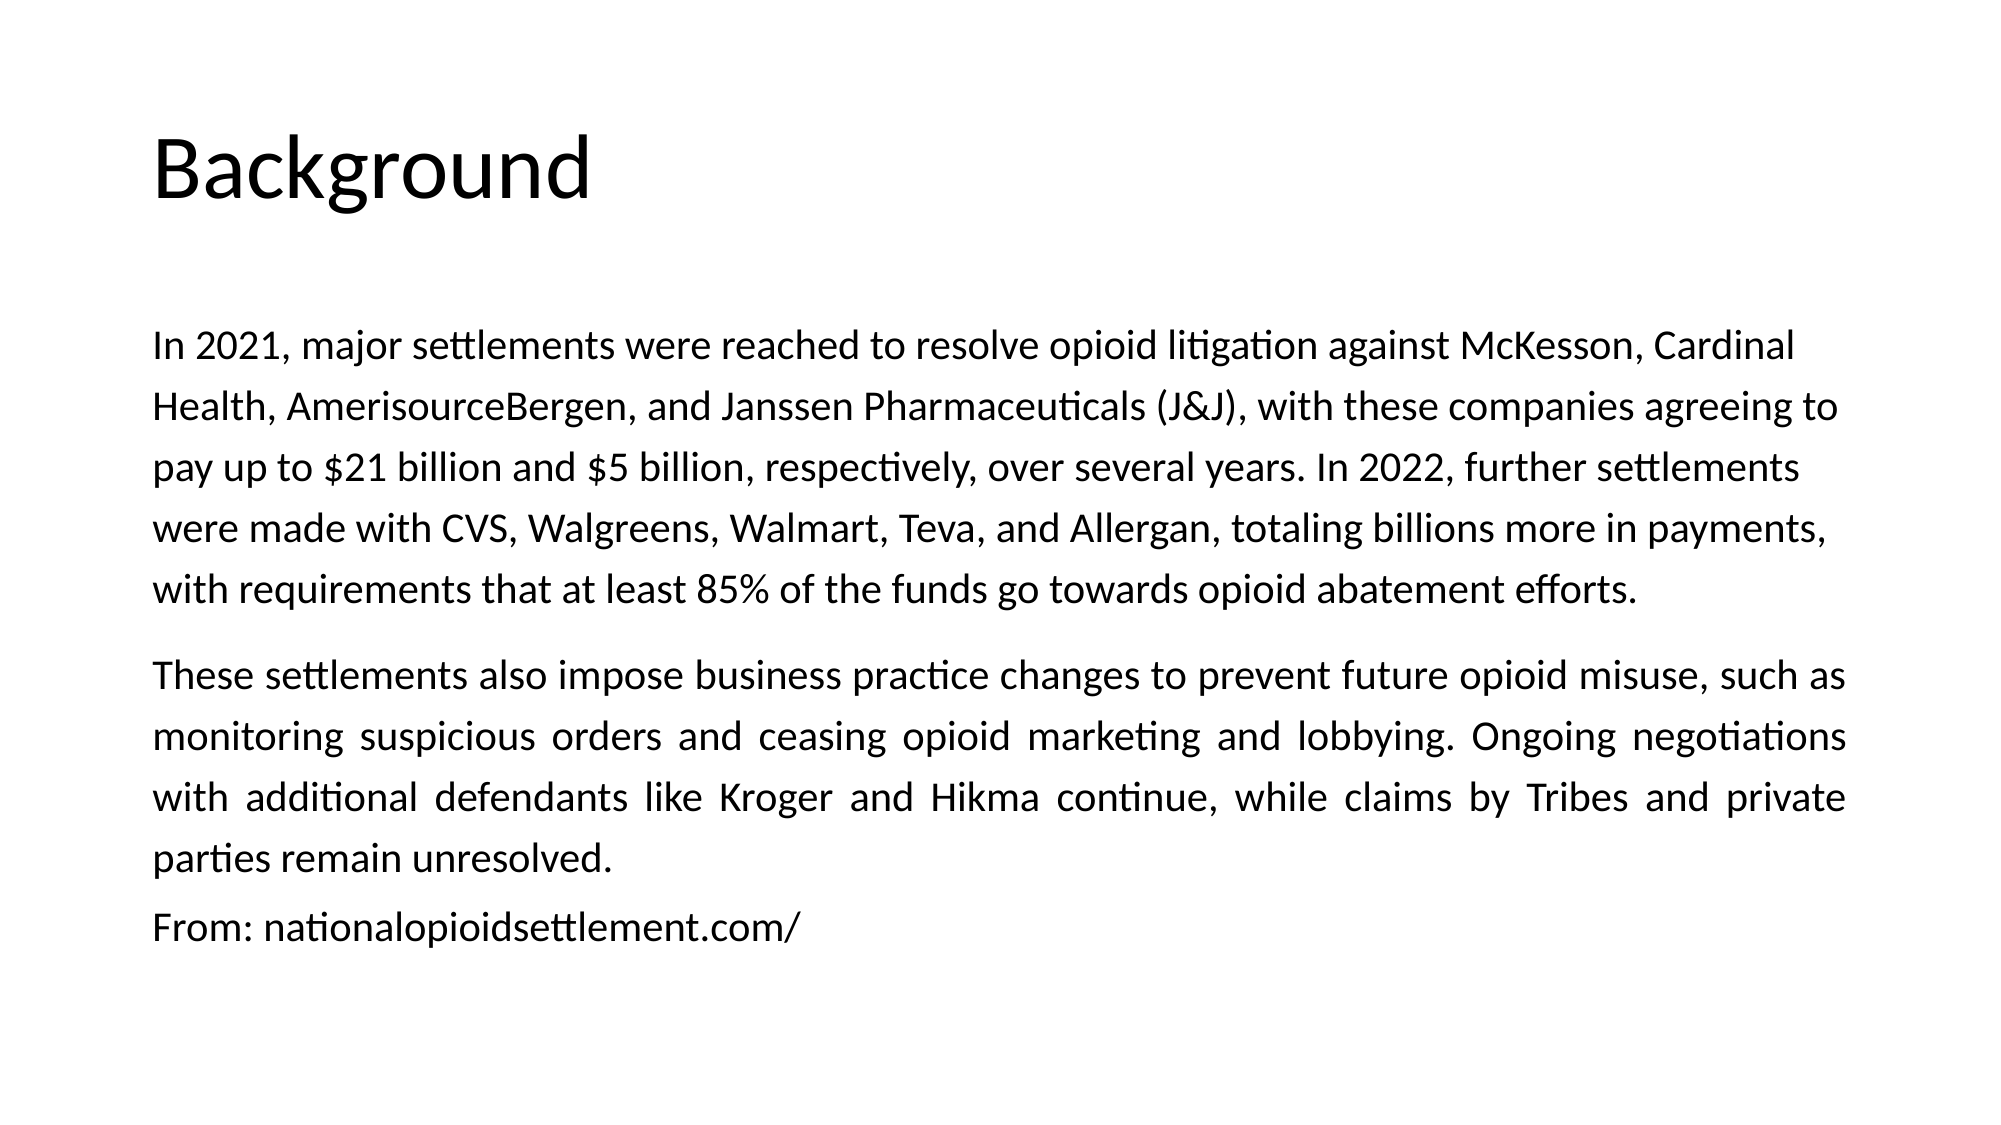

# Background
In 2021, major settlements were reached to resolve opioid litigation against McKesson, Cardinal Health, AmerisourceBergen, and Janssen Pharmaceuticals (J&J), with these companies agreeing to pay up to $21 billion and $5 billion, respectively, over several years. In 2022, further settlements were made with CVS, Walgreens, Walmart, Teva, and Allergan, totaling billions more in payments, with requirements that at least 85% of the funds go towards opioid abatement efforts.
These settlements also impose business practice changes to prevent future opioid misuse, such as monitoring suspicious orders and ceasing opioid marketing and lobbying. Ongoing negotiations with additional defendants like Kroger and Hikma continue, while claims by Tribes and private parties remain unresolved.
From: nationalopioidsettlement.com/